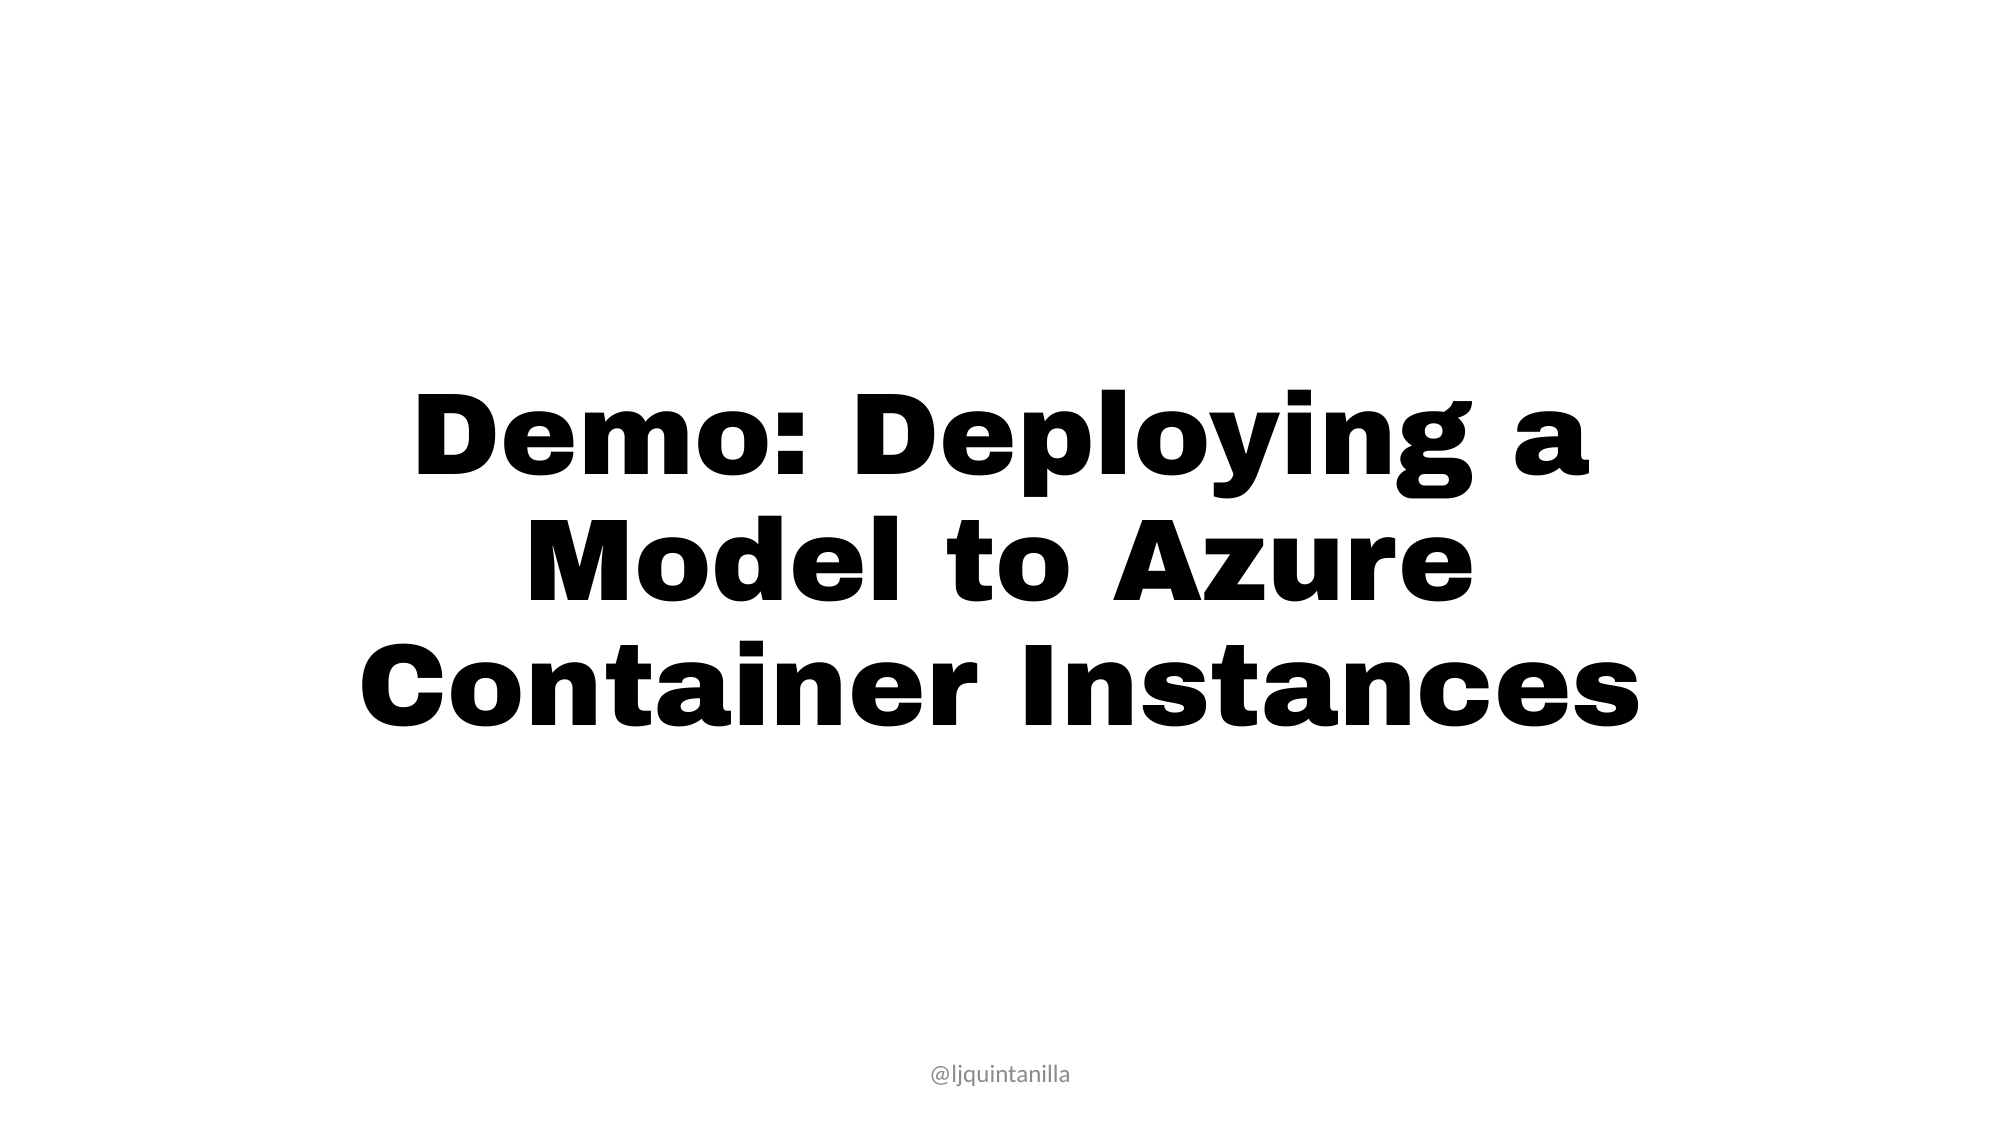

# Demo: Deploying a Model to Azure Container Instances
@ljquintanilla